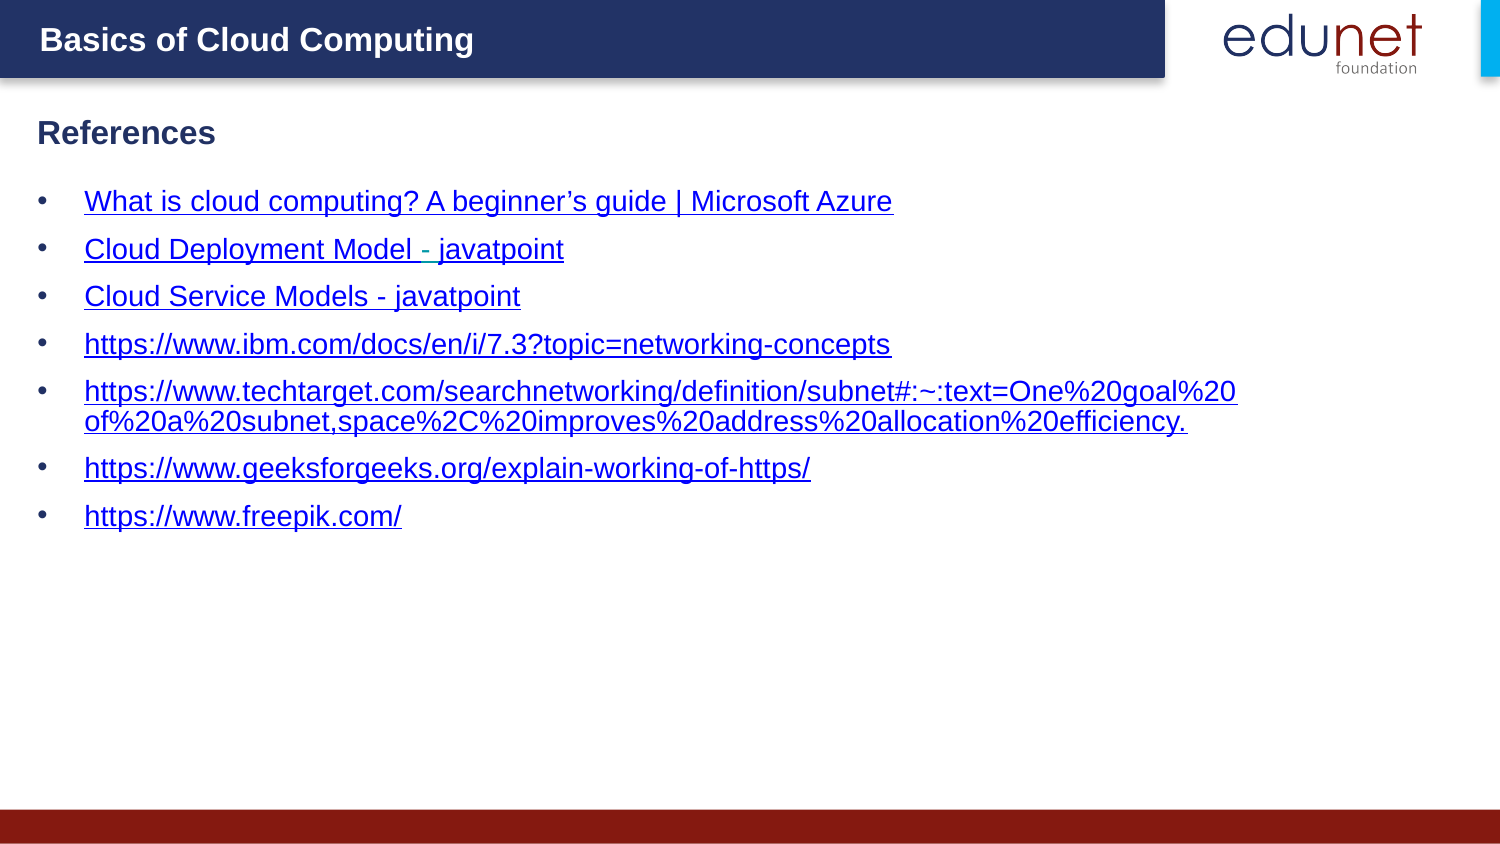

References
What is cloud computing? A beginner’s guide | Microsoft Azure
Cloud Deployment Model - javatpoint
Cloud Service Models - javatpoint
https://www.ibm.com/docs/en/i/7.3?topic=networking-concepts
https://www.techtarget.com/searchnetworking/definition/subnet#:~:text=One%20goal%20of%20a%20subnet,space%2C%20improves%20address%20allocation%20efficiency.
https://www.geeksforgeeks.org/explain-working-of-https/
https://www.freepik.com/